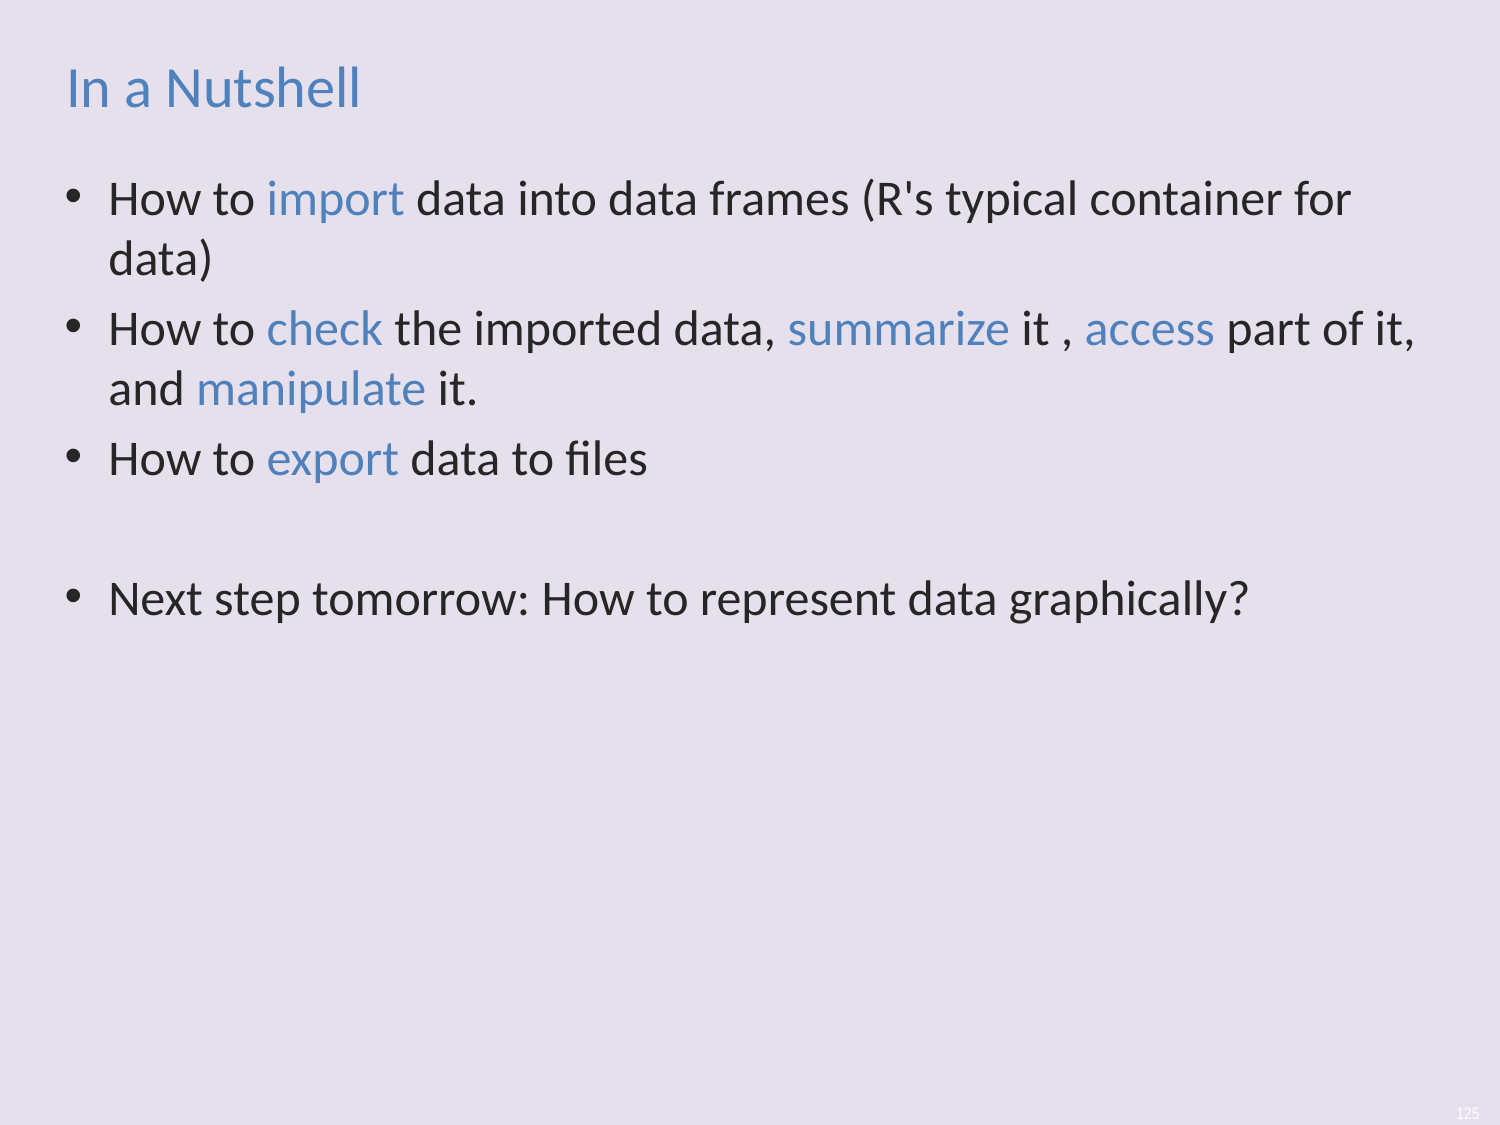

# In a Nutshell
How to import data into data frames (R's typical container for data)
How to check the imported data, summarize it , access part of it, and manipulate it.
How to export data to files

Next step tomorrow: How to represent data graphically?